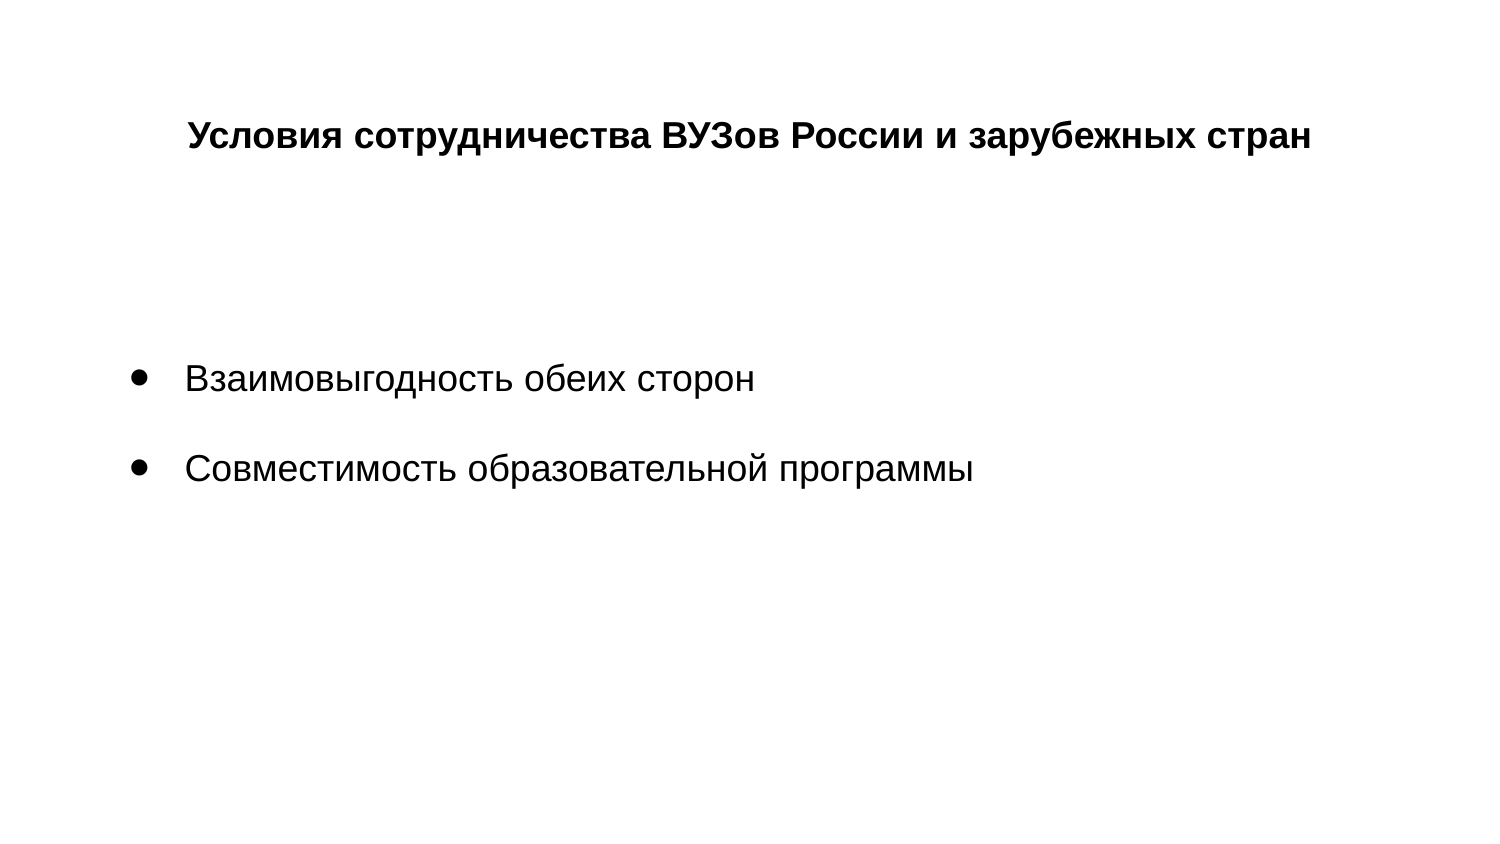

Условия сотрудничества ВУЗов России и зарубежных стран
Взаимовыгодность обеих сторон

Совместимость образовательной программы